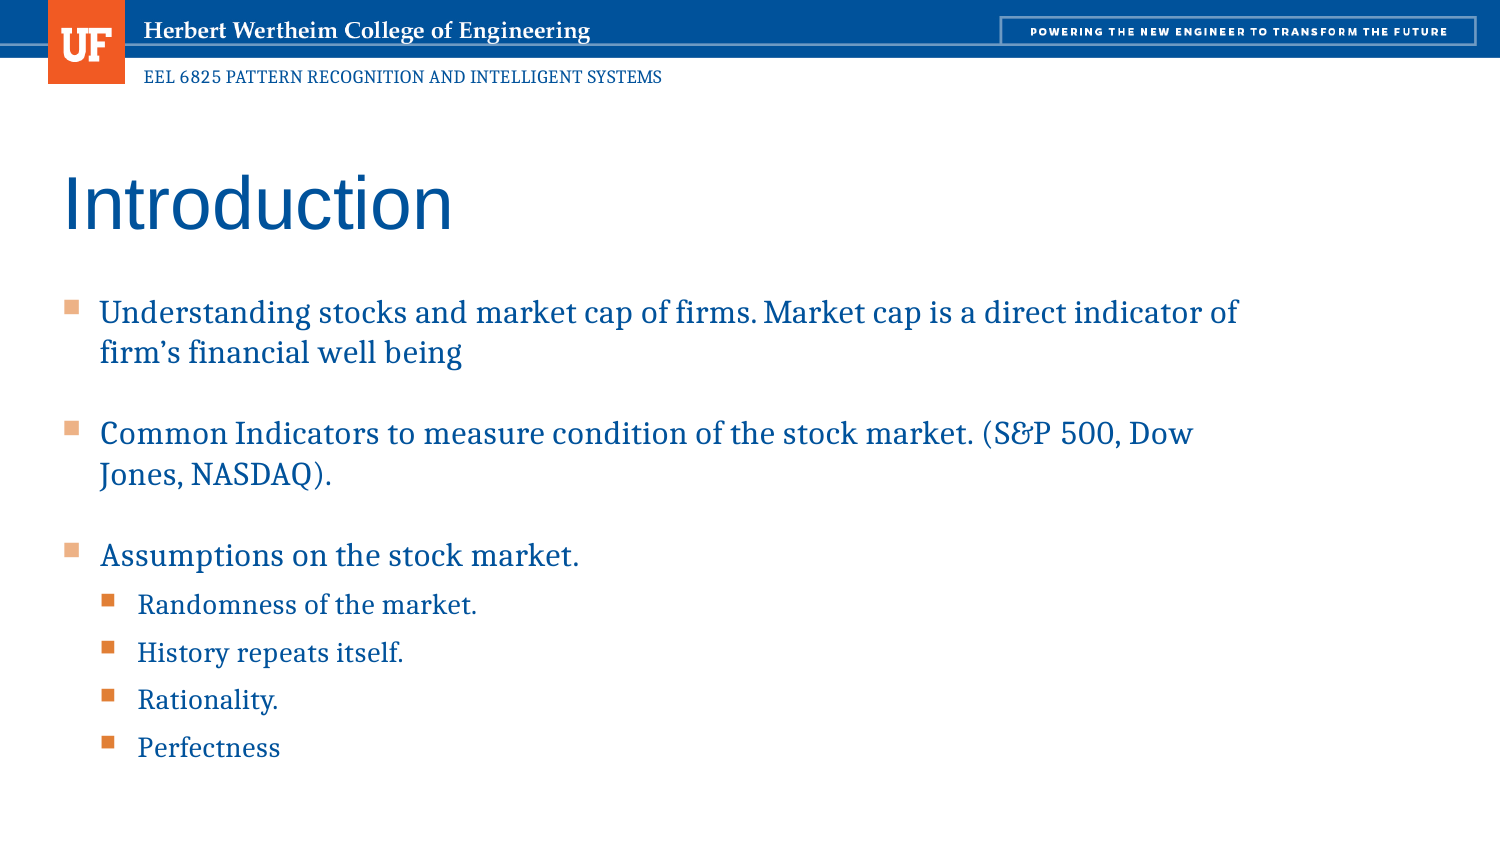

# Introduction
Understanding stocks and market cap of firms. Market cap is a direct indicator of firm’s financial well being
Common Indicators to measure condition of the stock market. (S&P 500, Dow Jones, NASDAQ).
Assumptions on the stock market.
Randomness of the market.
History repeats itself.
Rationality.
Perfectness